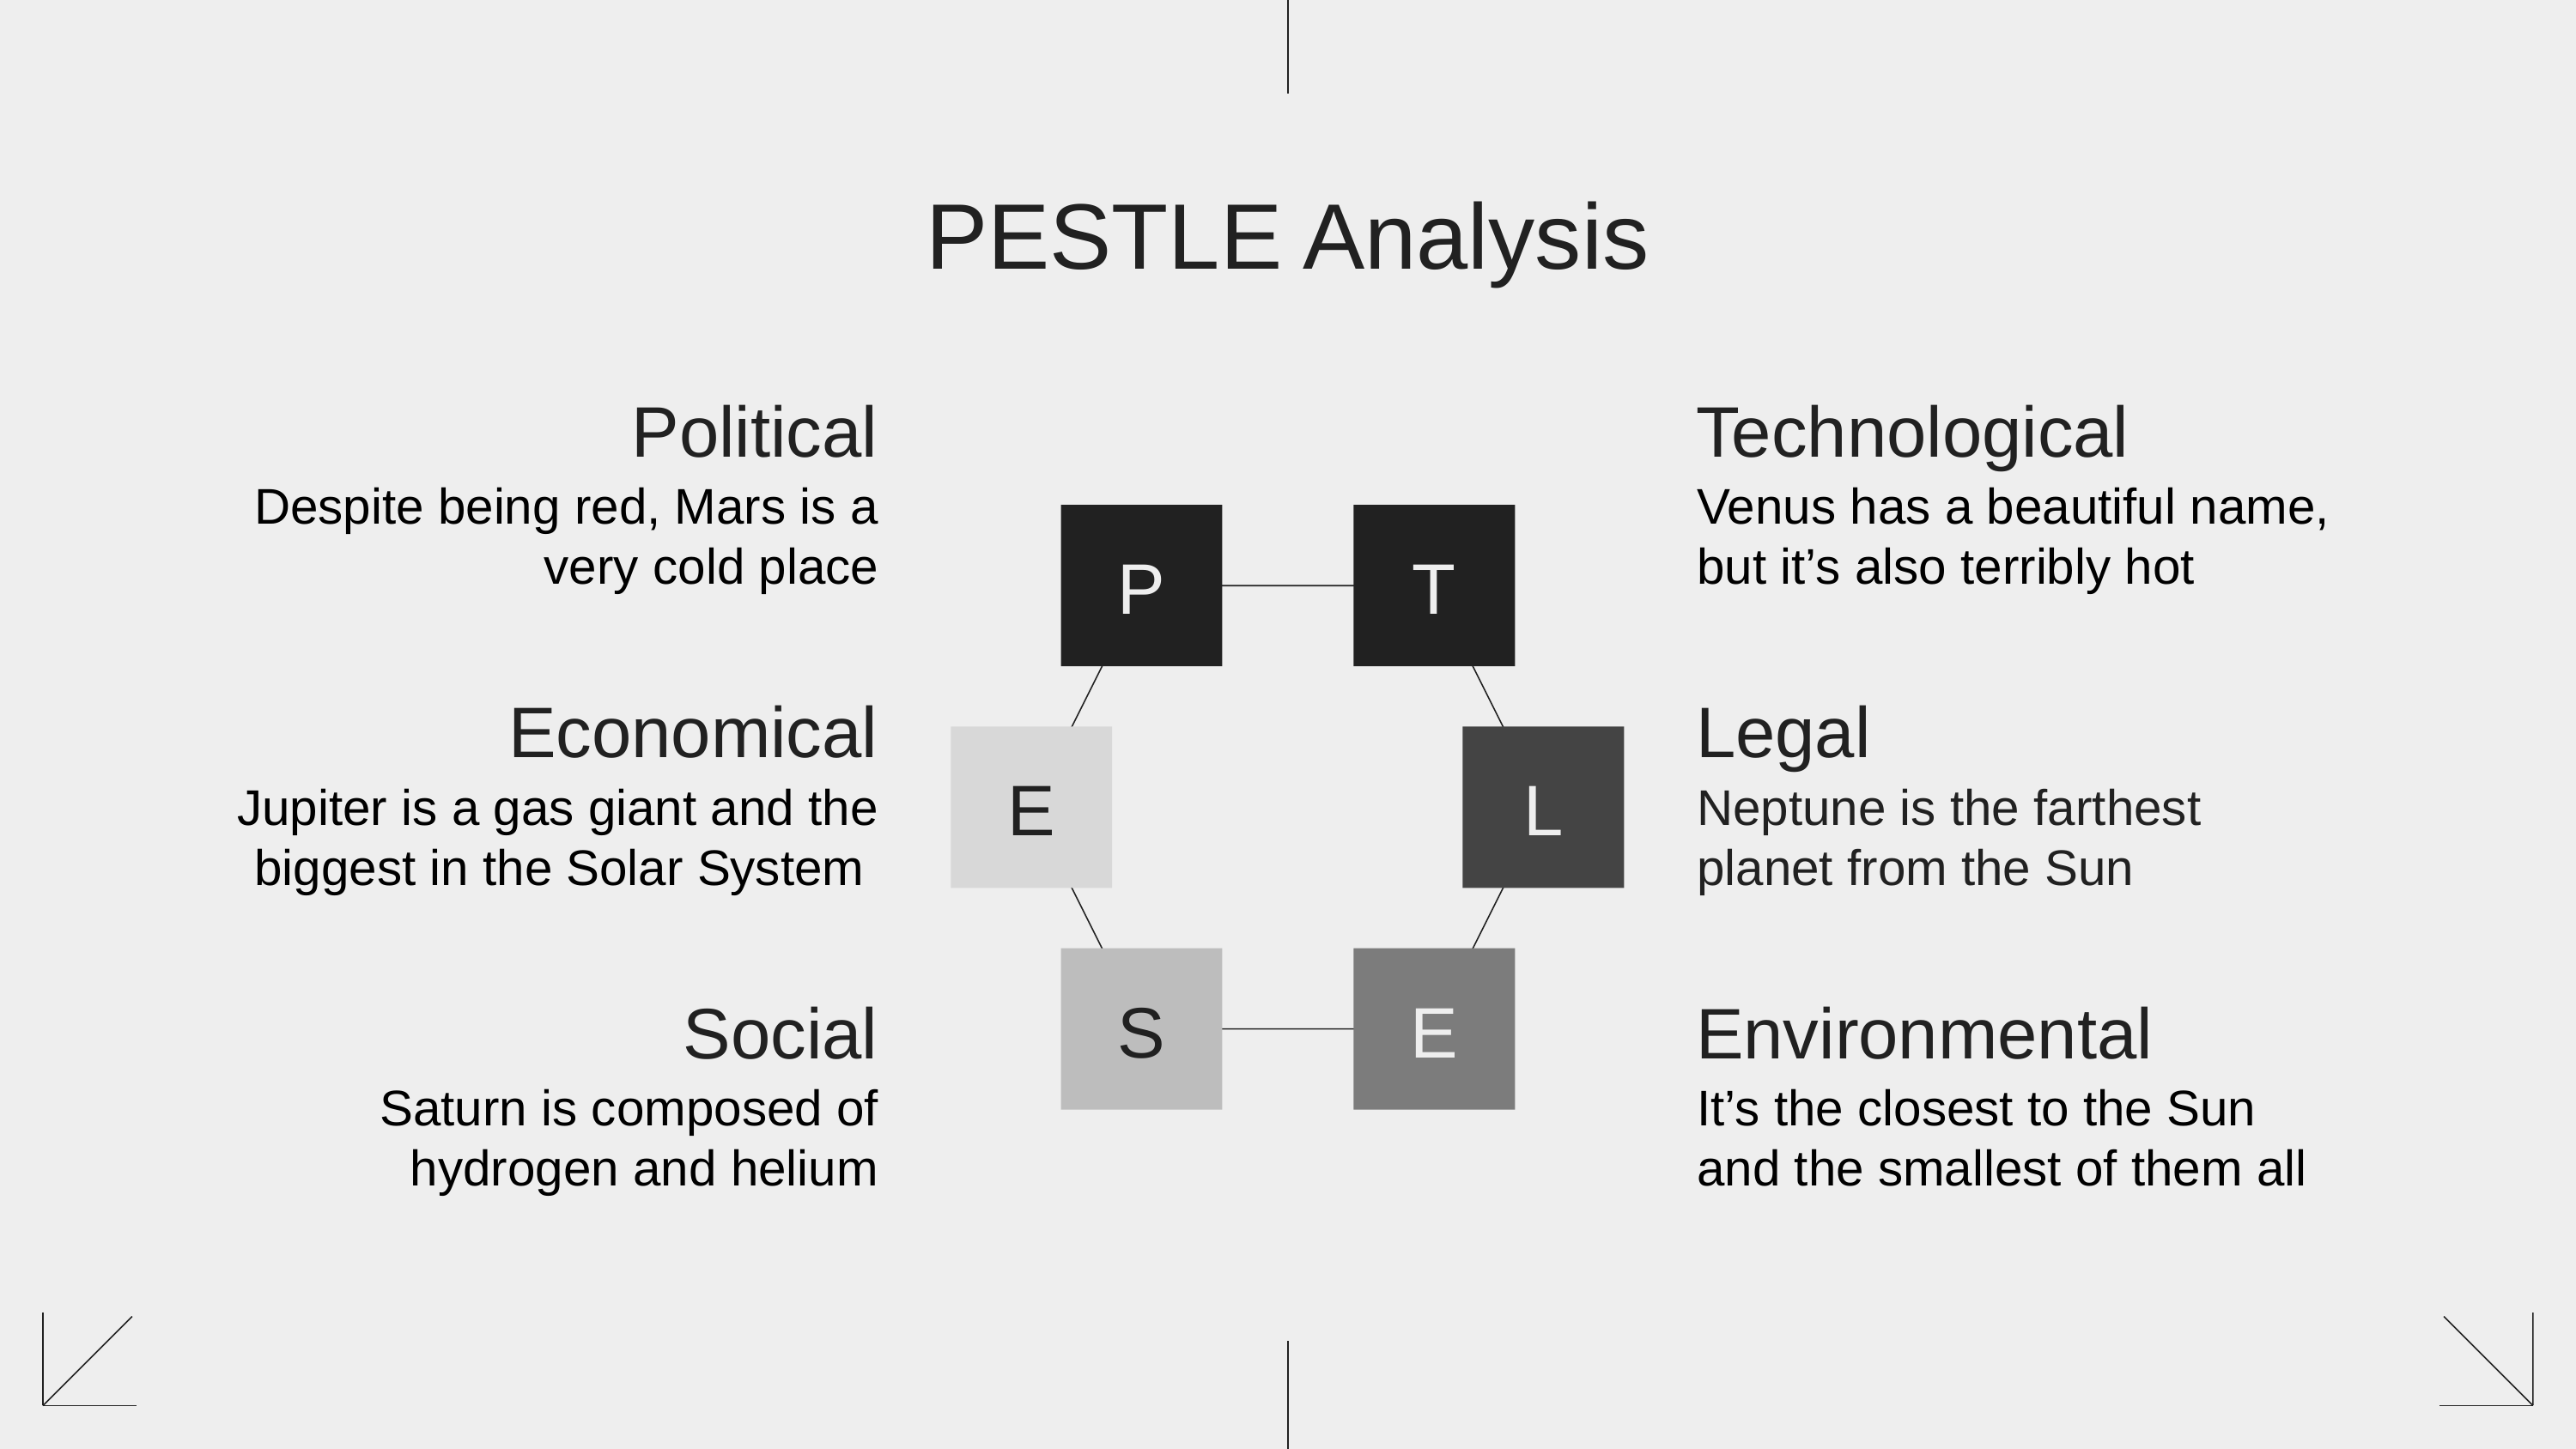

# PESTLE Analysis
Political
Technological
Despite being red, Mars is a very cold place
Venus has a beautiful name, but it’s also terribly hot
P
T

Economical
Legal
E
L
Jupiter is a gas giant and the biggest in the Solar System
Neptune is the farthest planet from the Sun
S
E
Social
Environmental
Saturn is composed of hydrogen and helium
It’s the closest to the Sun and the smallest of them all